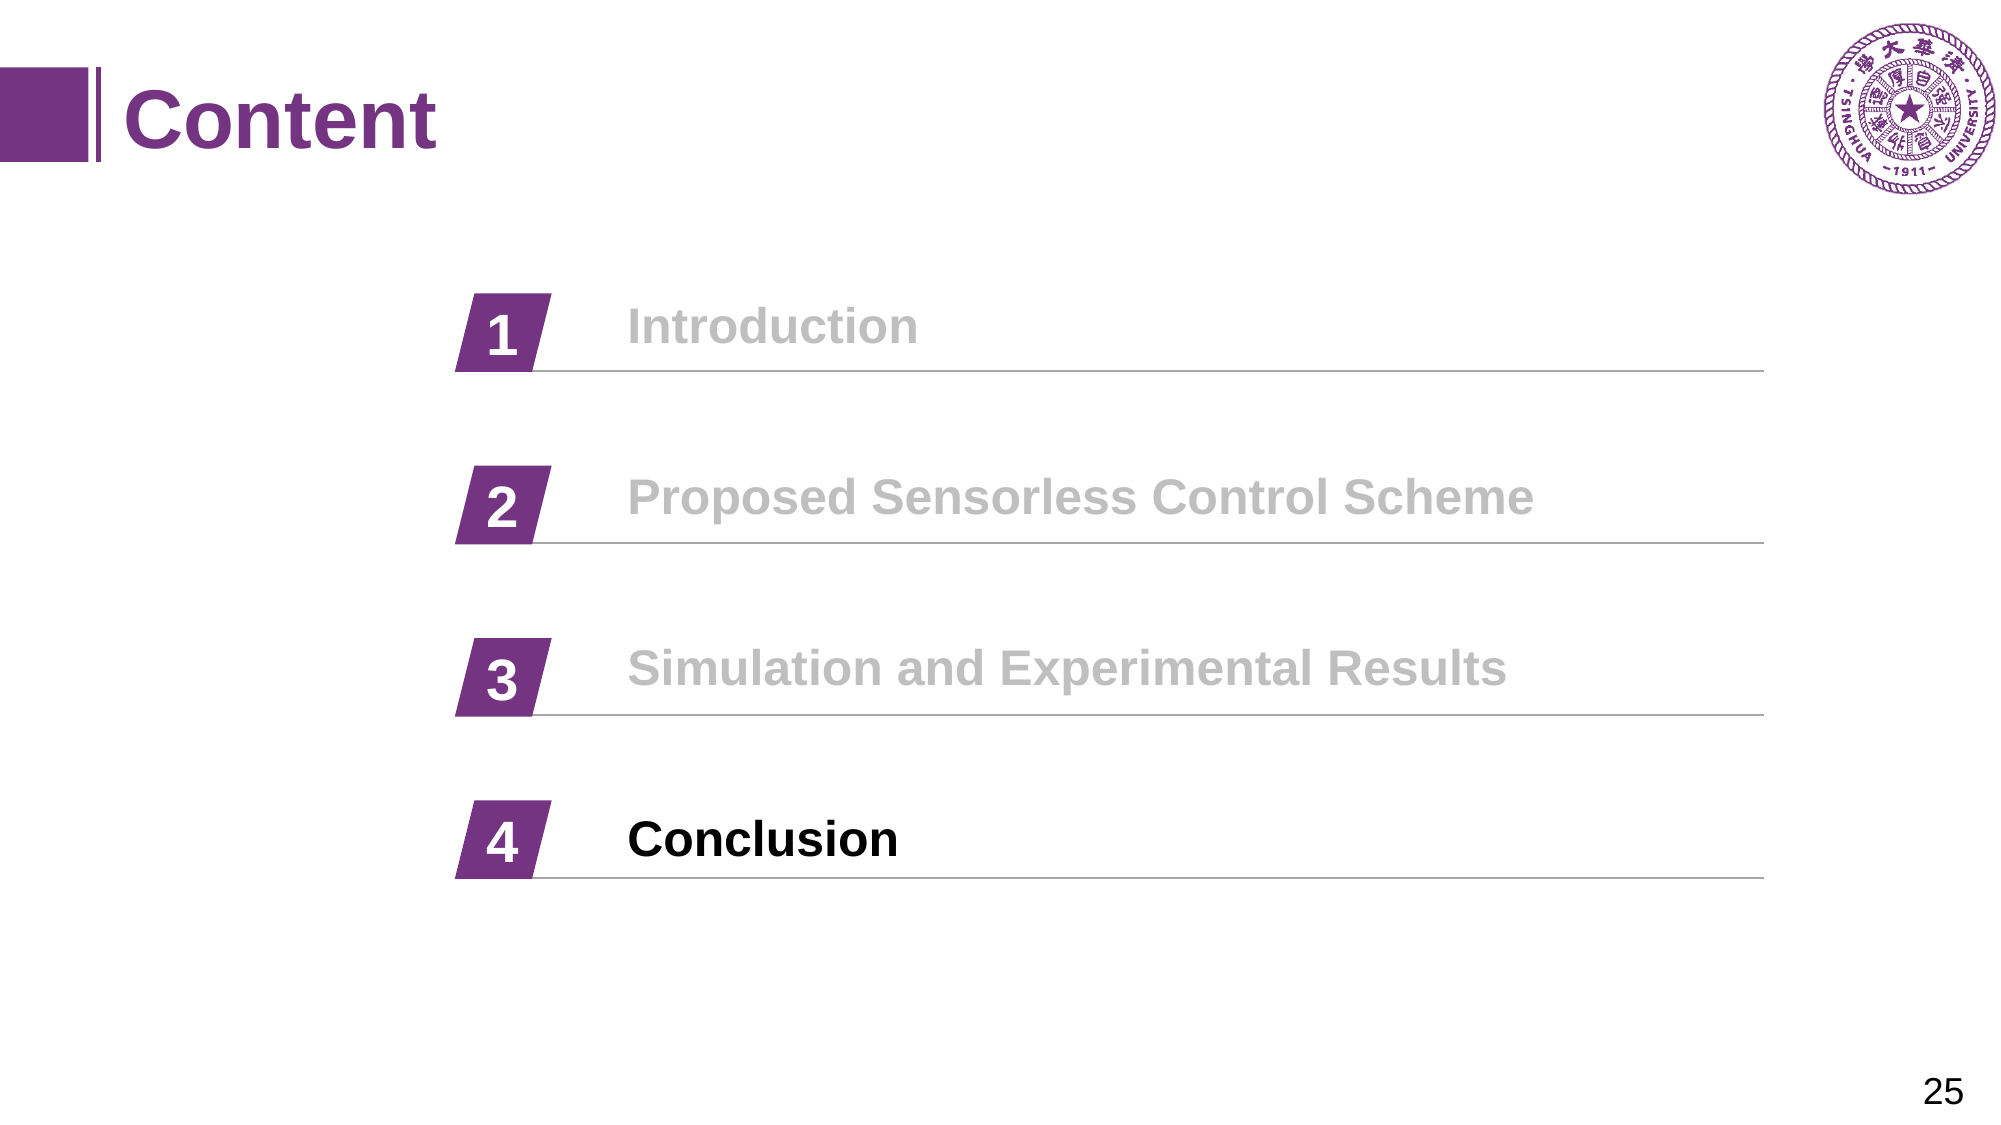

Introduction
Proposed Sensorless Control Scheme
Simulation and Experimental Results
Conclusion
25